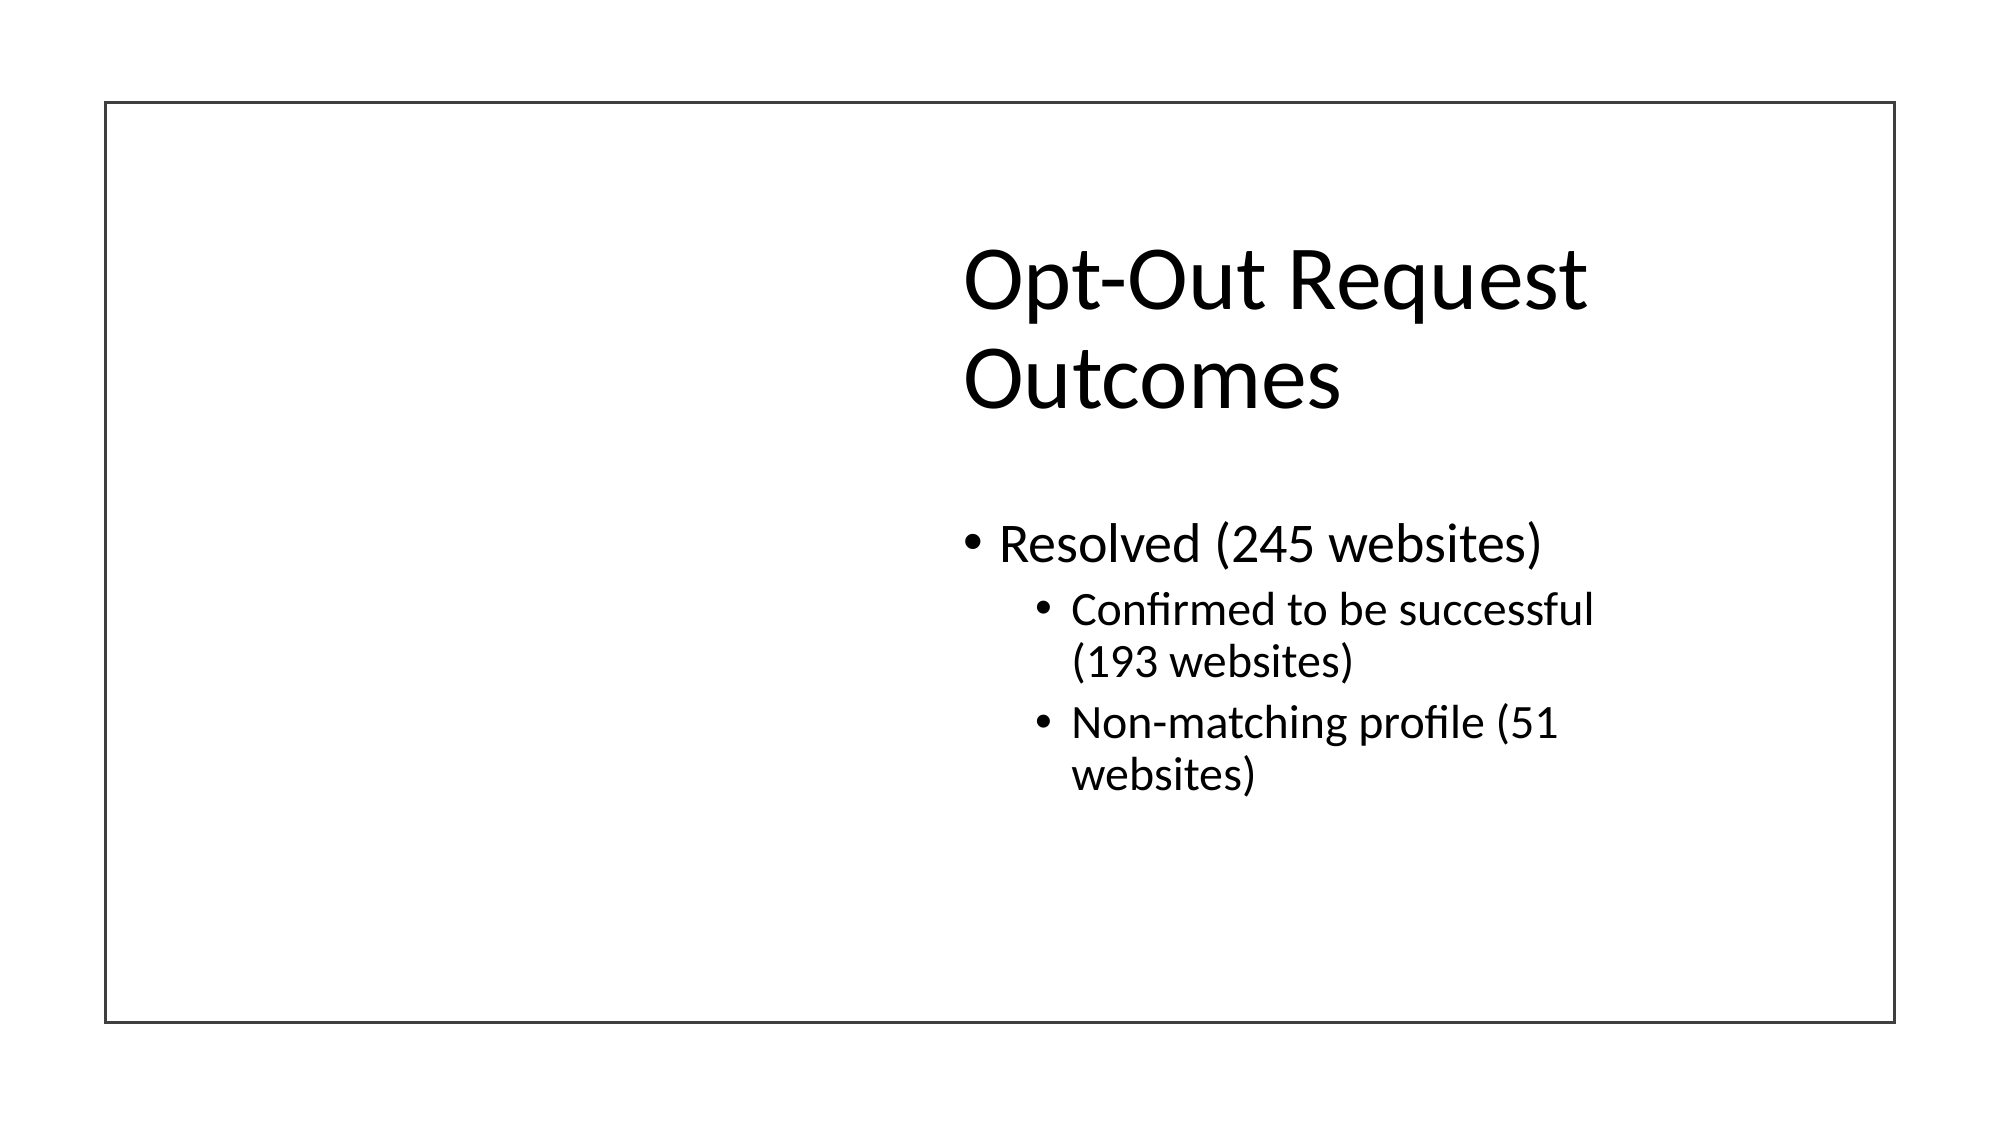

# Opt-Out Request Outcomes
Resolved (245 websites)
Confirmed to be successful (193 websites)
Non-matching profile (51 websites)